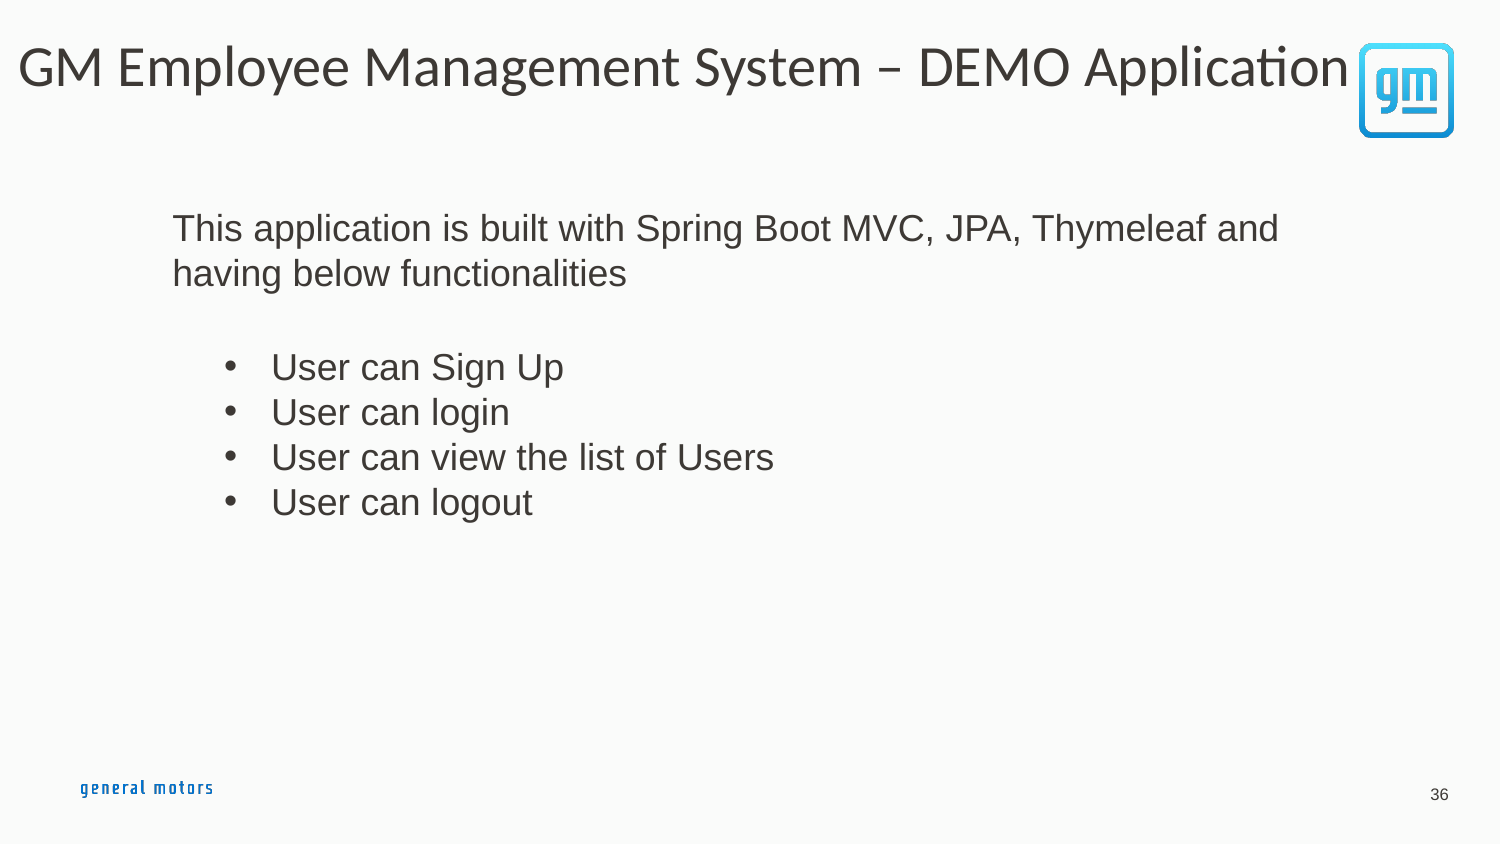

# GM Employee Management System – DEMO Application
This application is built with Spring Boot MVC, JPA, Thymeleaf and having below functionalities
User can Sign Up
User can login
User can view the list of Users
User can logout
36